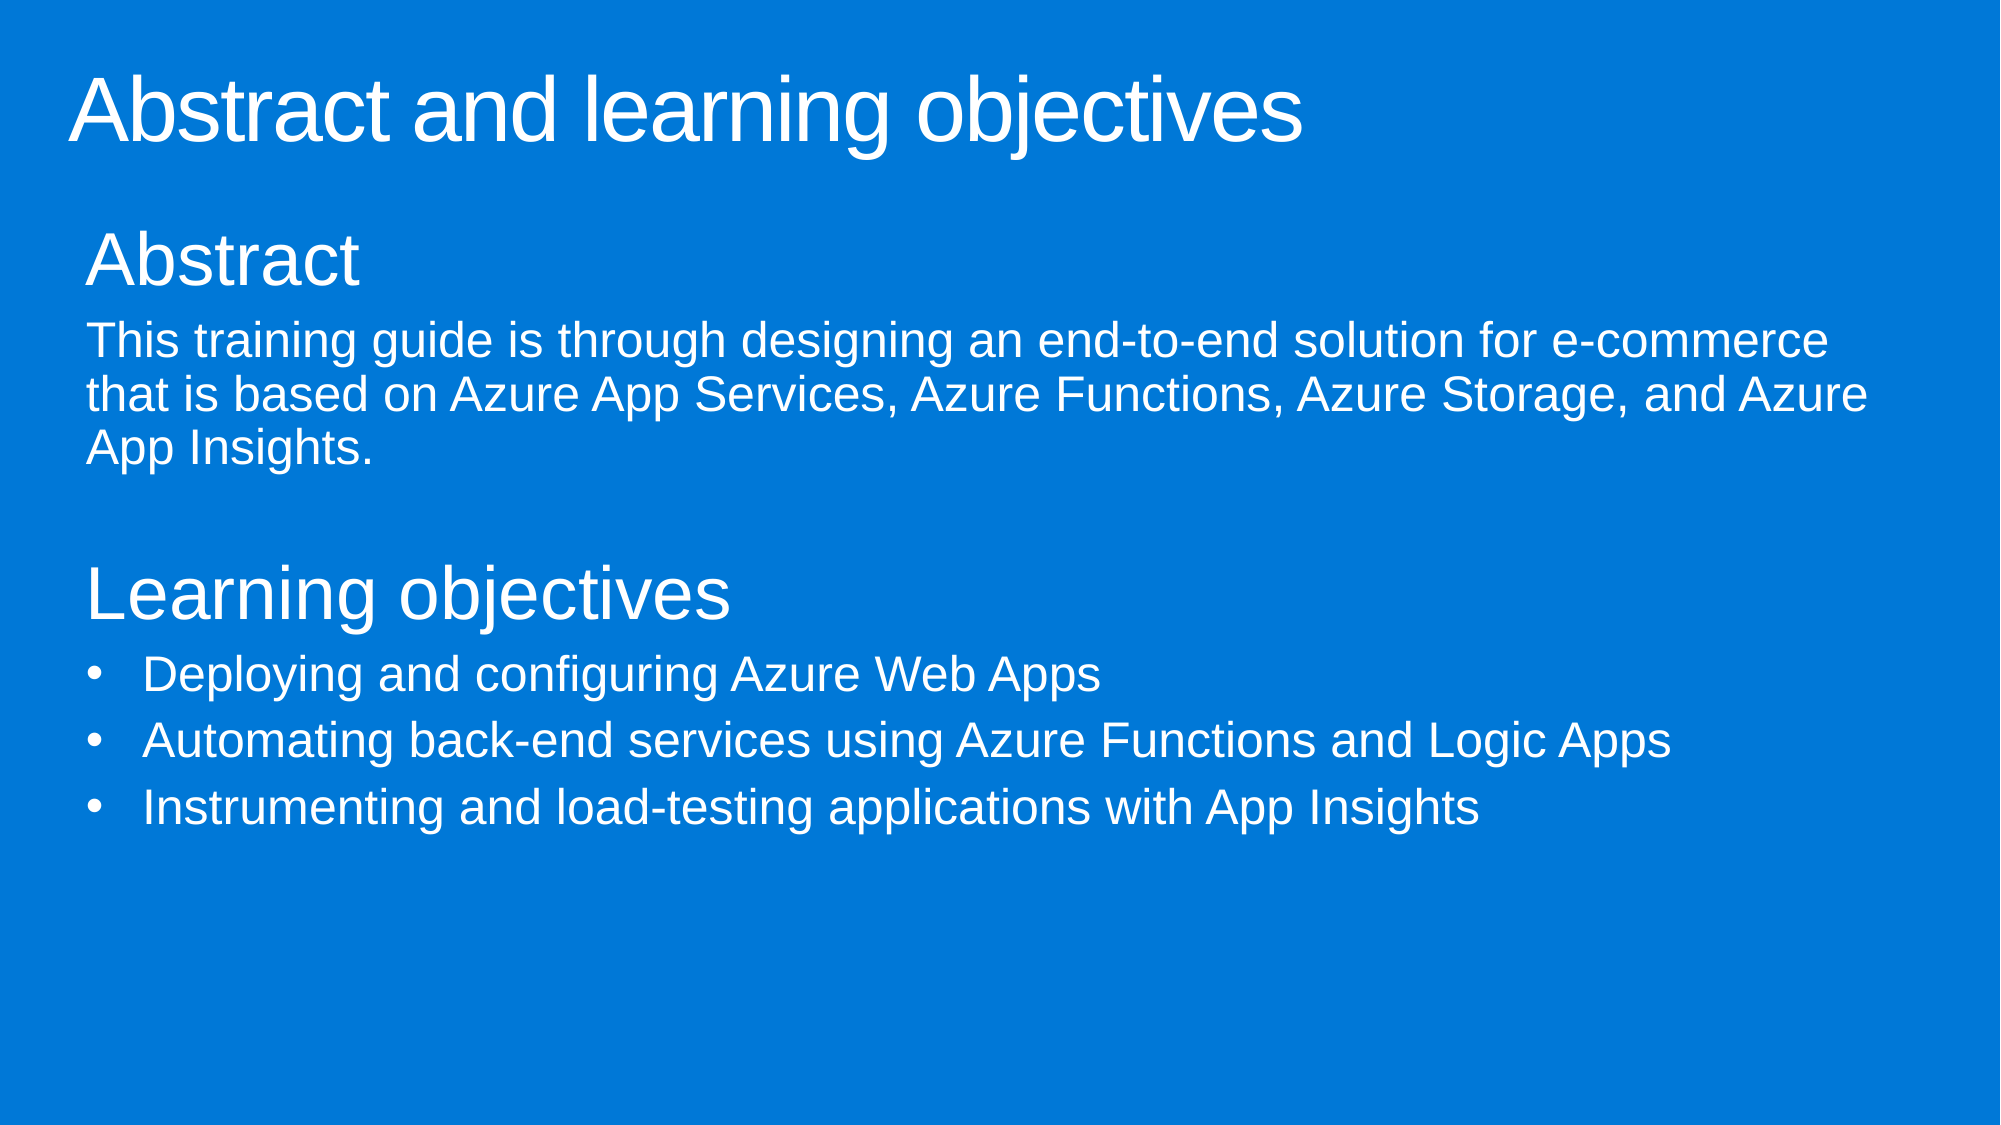

# Abstract and learning objectives
Abstract
This training guide is through designing an end-to-end solution for e-commerce that is based on Azure App Services, Azure Functions, Azure Storage, and Azure App Insights.

Learning objectives
Deploying and configuring Azure Web Apps
Automating back-end services using Azure Functions and Logic Apps
Instrumenting and load-testing applications with App Insights